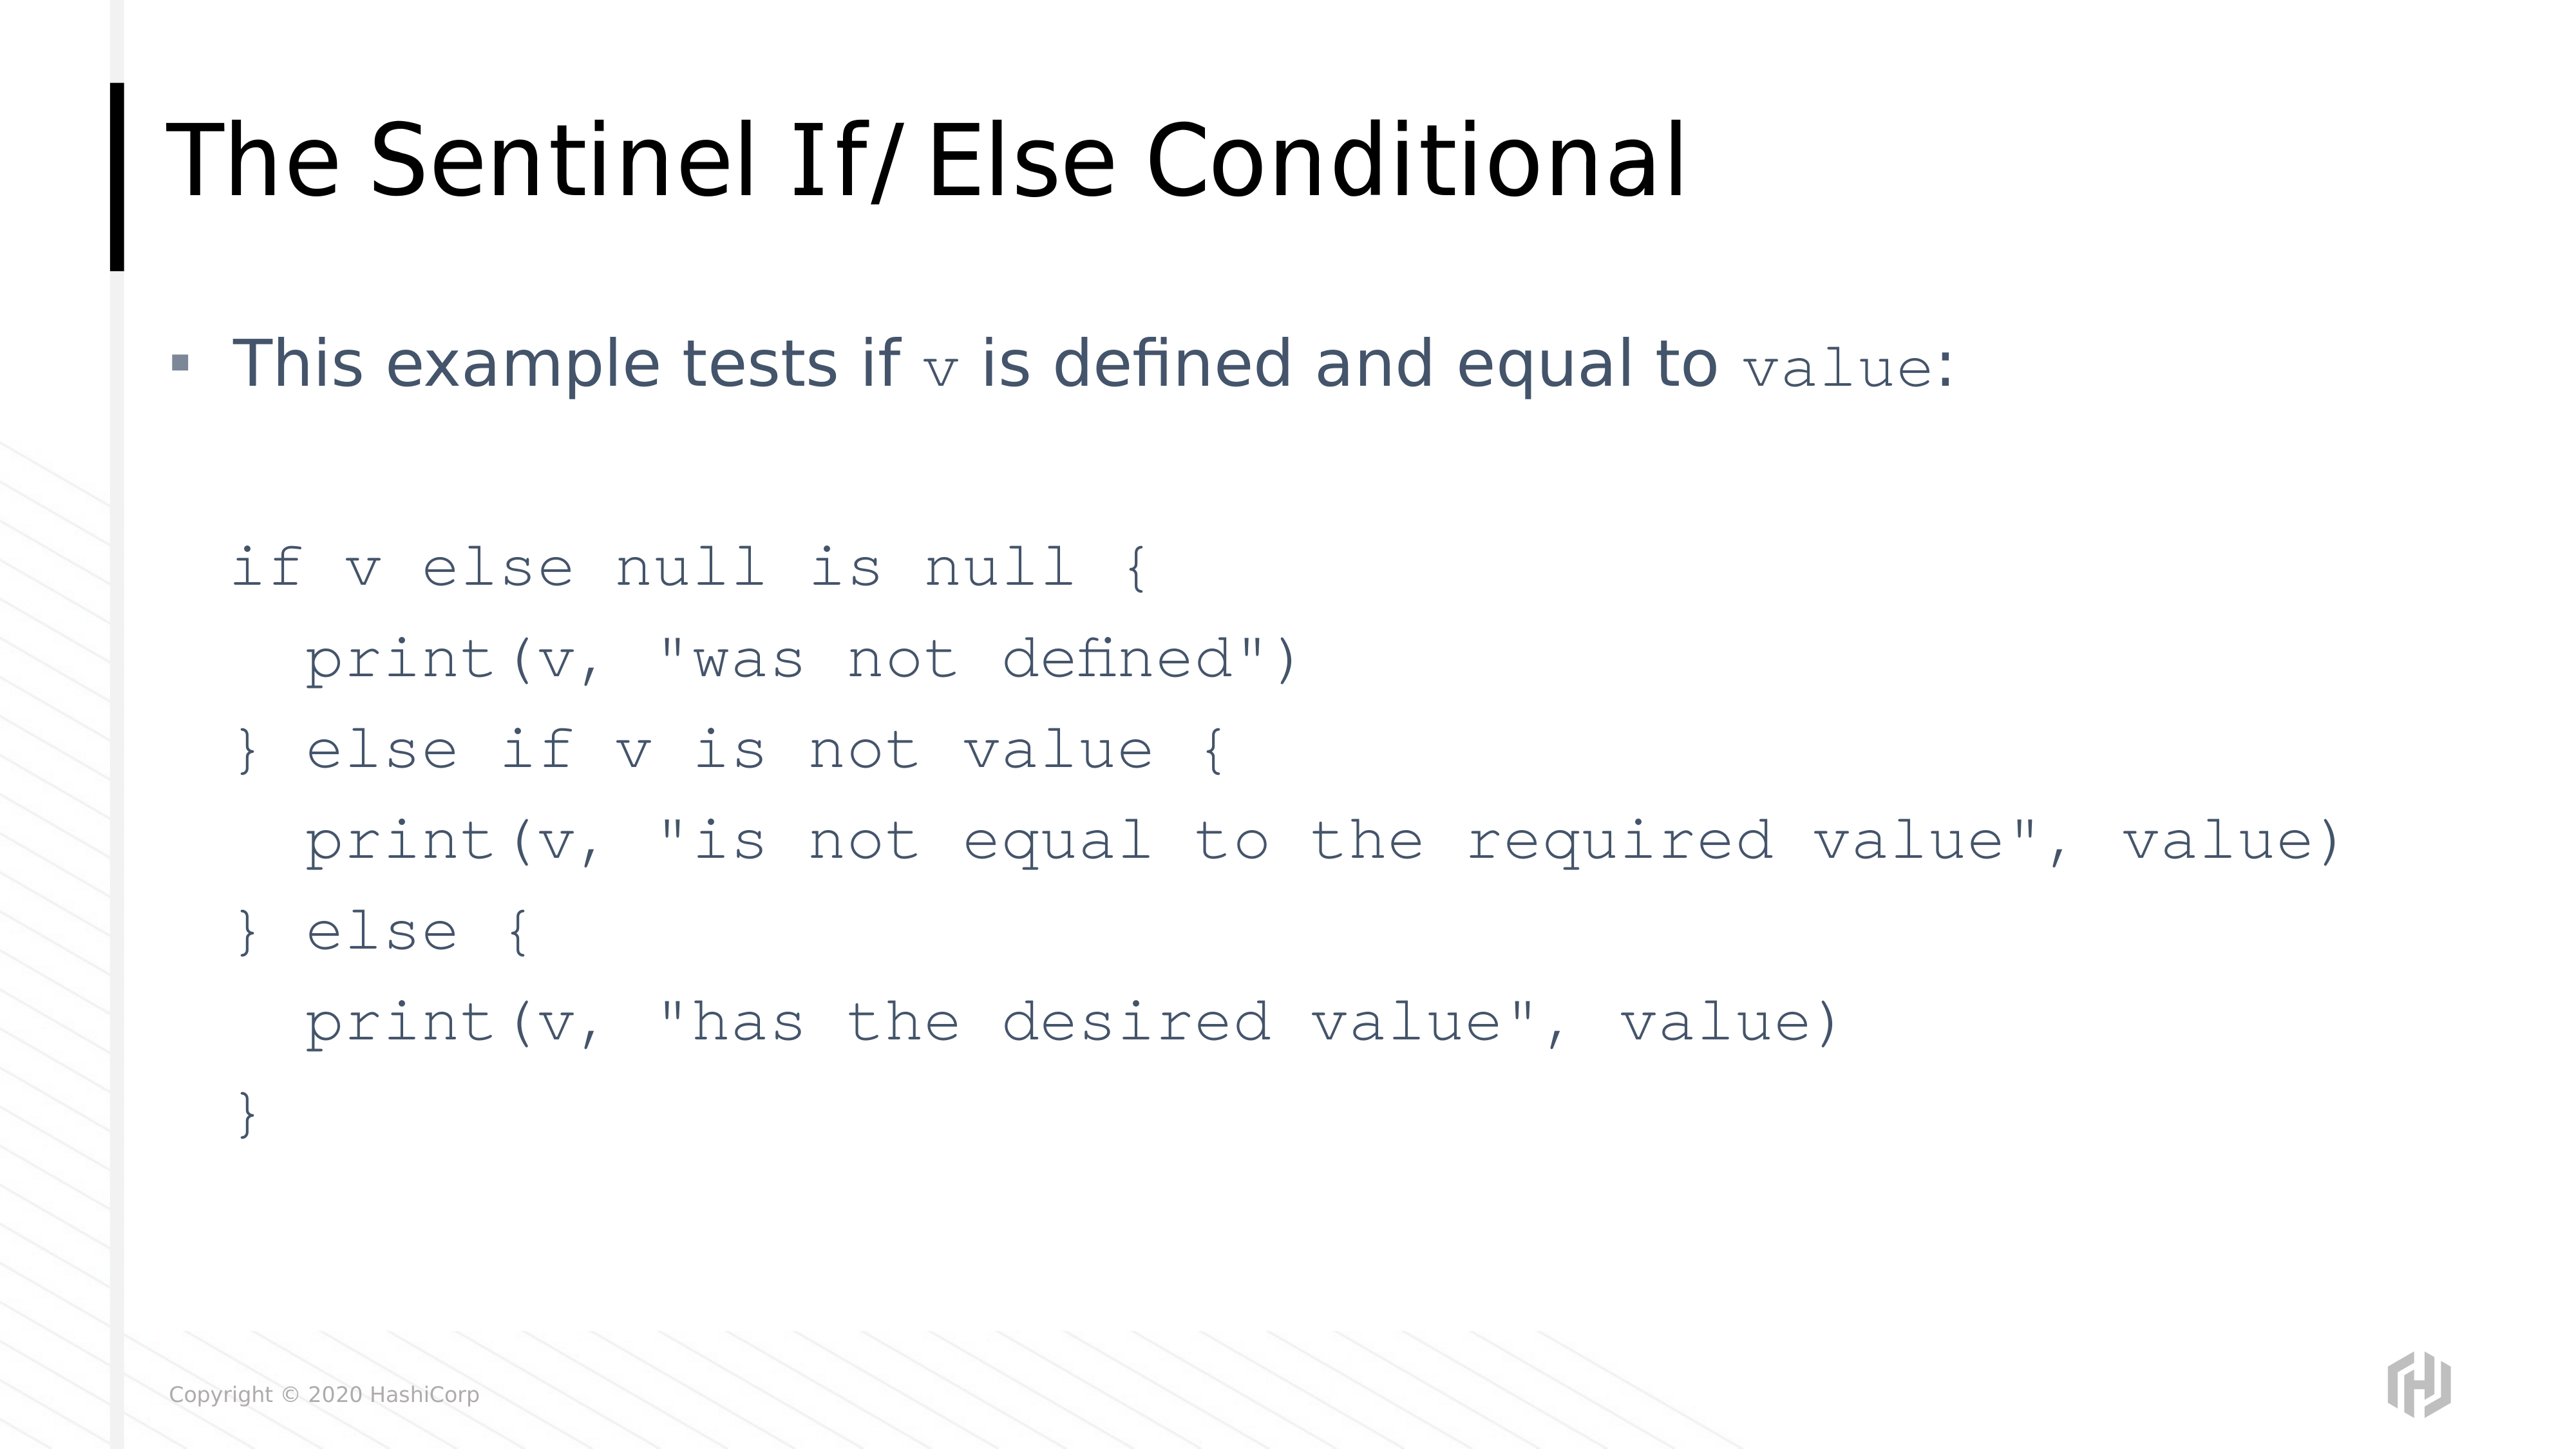

# The Sentinel If/Else Conditional
This example tests if v is defined and equal to value:

if v else null is null {
  print(v, "was not defined")
} else if v is not value {
  print(v, "is not equal to the required value", value)
} else {
  print(v, "has the desired value", value)
}